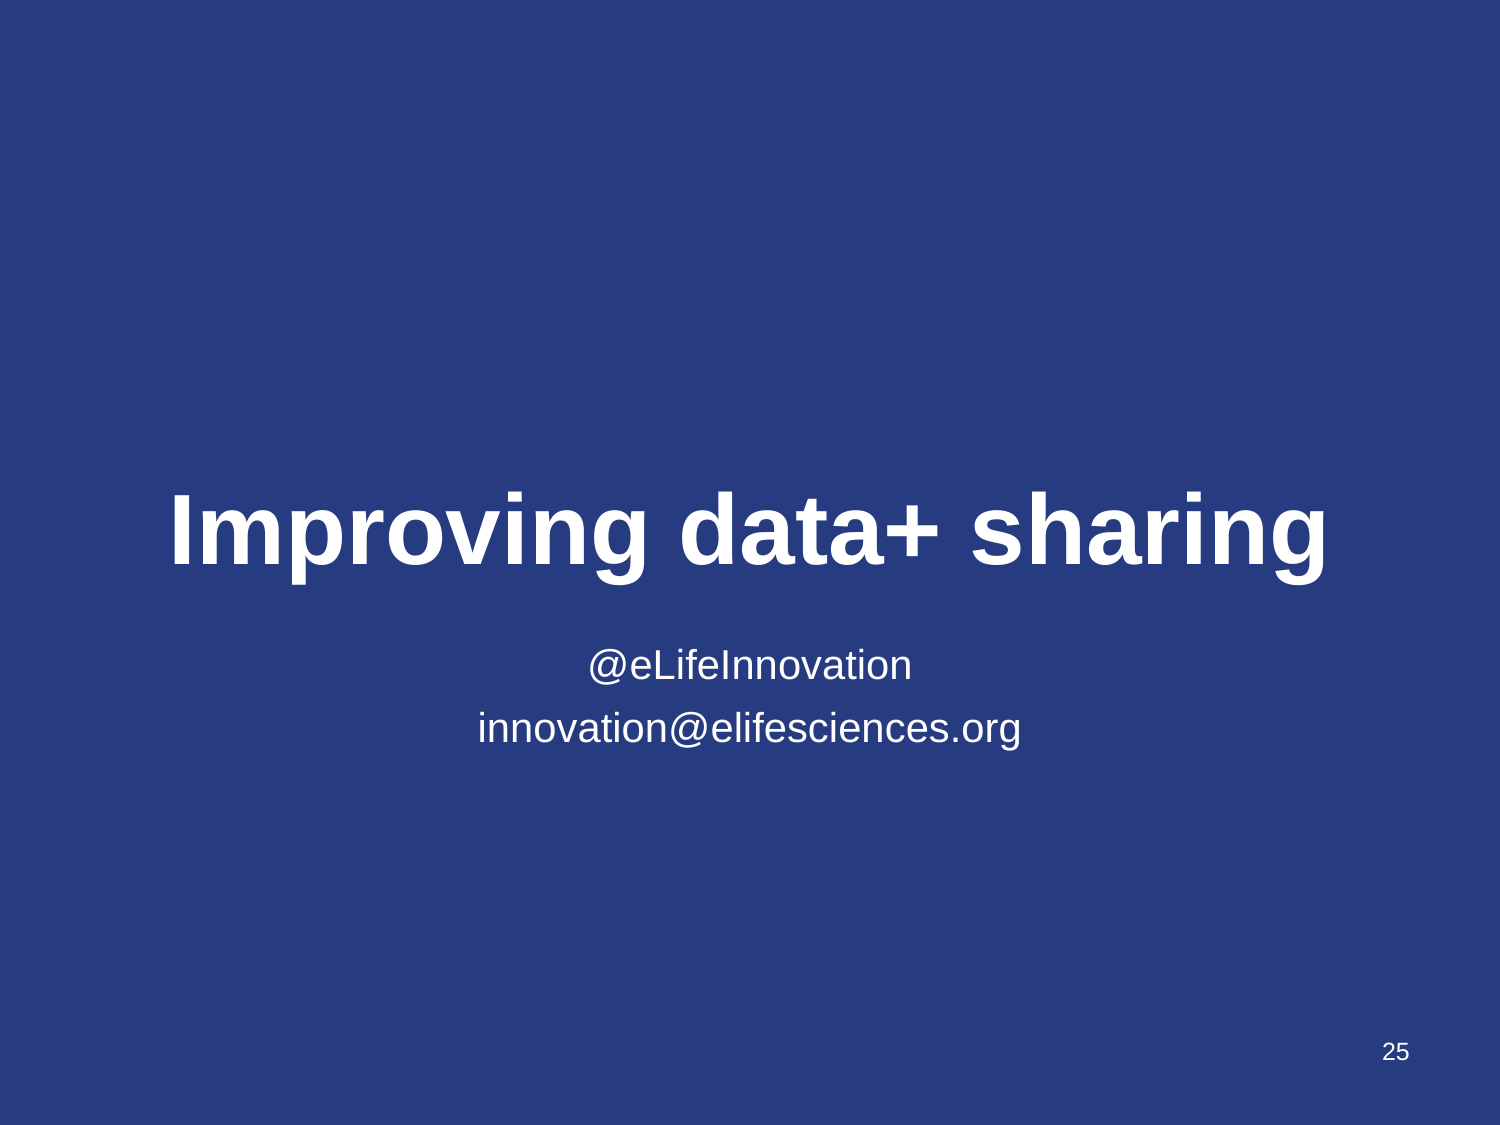

# Improving data+ sharing
@eLifeInnovation
innovation@elifesciences.org
25